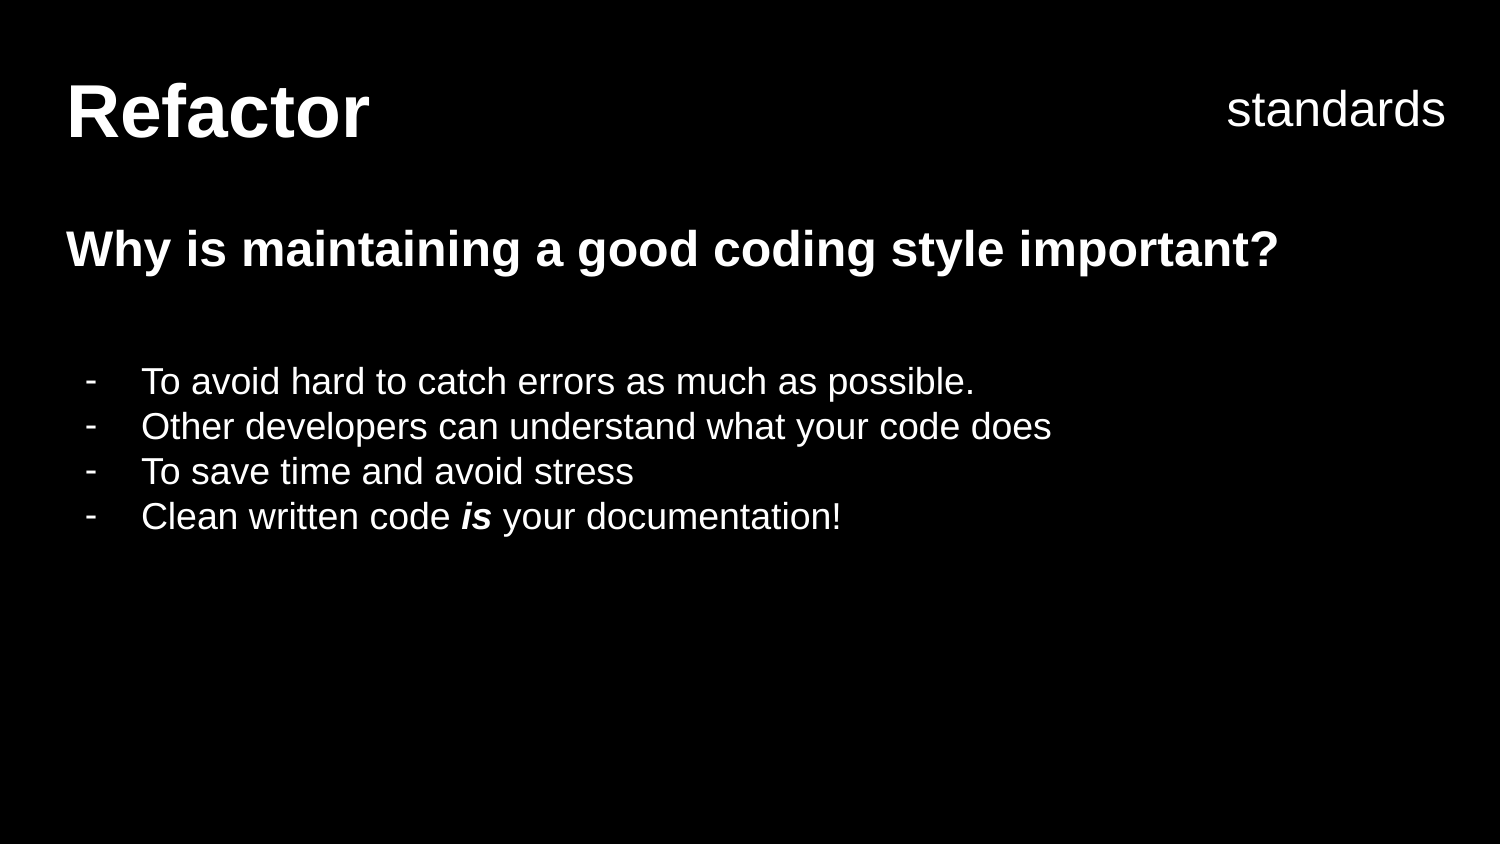

standards
Refactor
Why is maintaining a good coding style important?
To avoid hard to catch errors as much as possible.
Other developers can understand what your code does
To save time and avoid stress
Clean written code is your documentation!